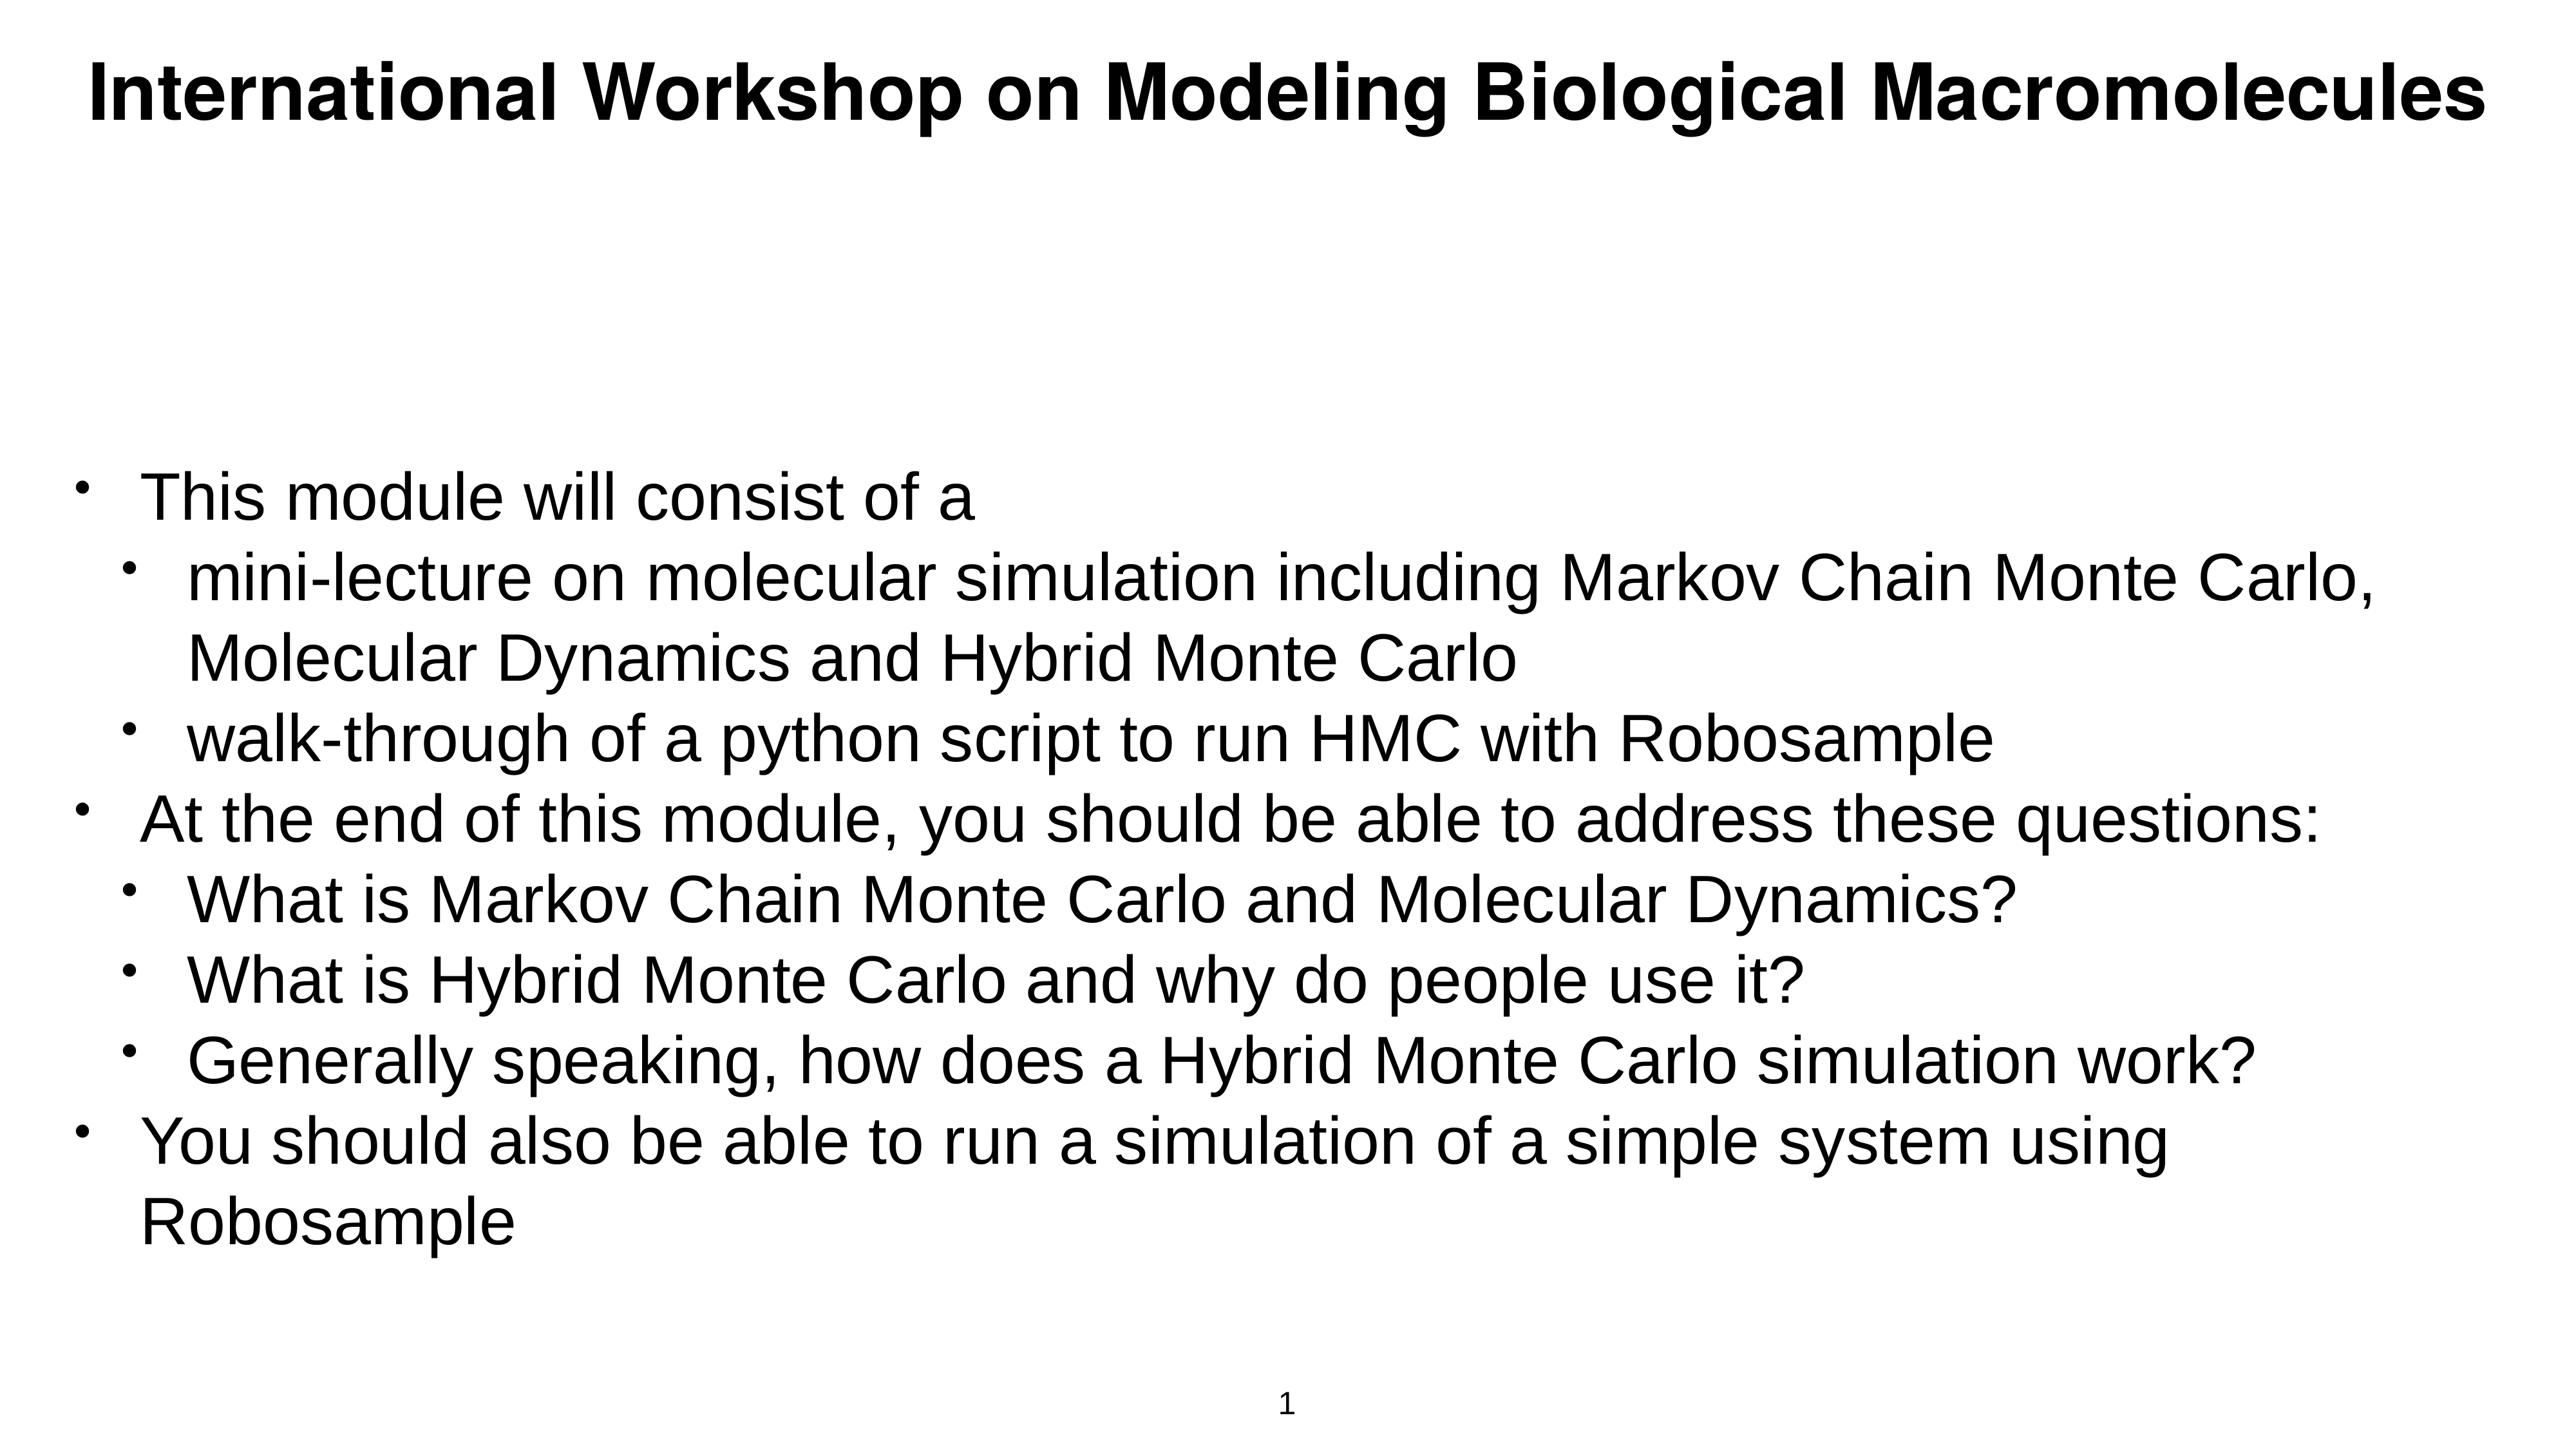

# International Workshop on Modeling Biological Macromolecules
This module will consist of a
mini-lecture on molecular simulation including Markov Chain Monte Carlo, Molecular Dynamics and Hybrid Monte Carlo
walk-through of a python script to run HMC with Robosample
At the end of this module, you should be able to address these questions:
What is Markov Chain Monte Carlo and Molecular Dynamics?
What is Hybrid Monte Carlo and why do people use it?
Generally speaking, how does a Hybrid Monte Carlo simulation work?
You should also be able to run a simulation of a simple system using Robosample
1